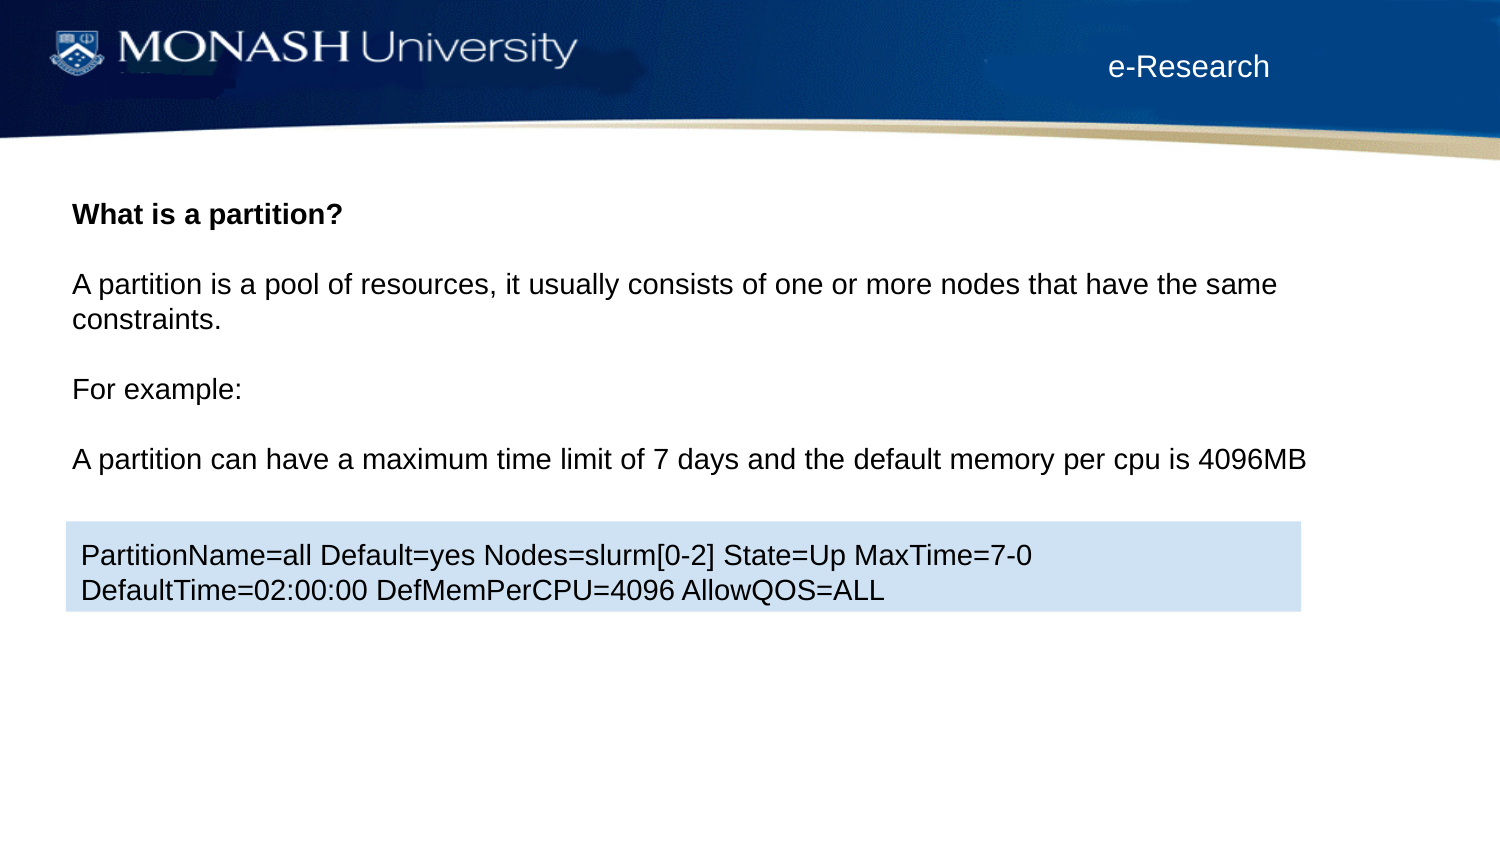

What is a partition?

A partition is a pool of resources, it usually consists of one or more nodes that have the same constraints.

For example:

A partition can have a maximum time limit of 7 days and the default memory per cpu is 4096MB

PartitionName=all Default=yes Nodes=slurm[0-2] State=Up MaxTime=7-0 DefaultTime=02:00:00 DefMemPerCPU=4096 AllowQOS=ALL